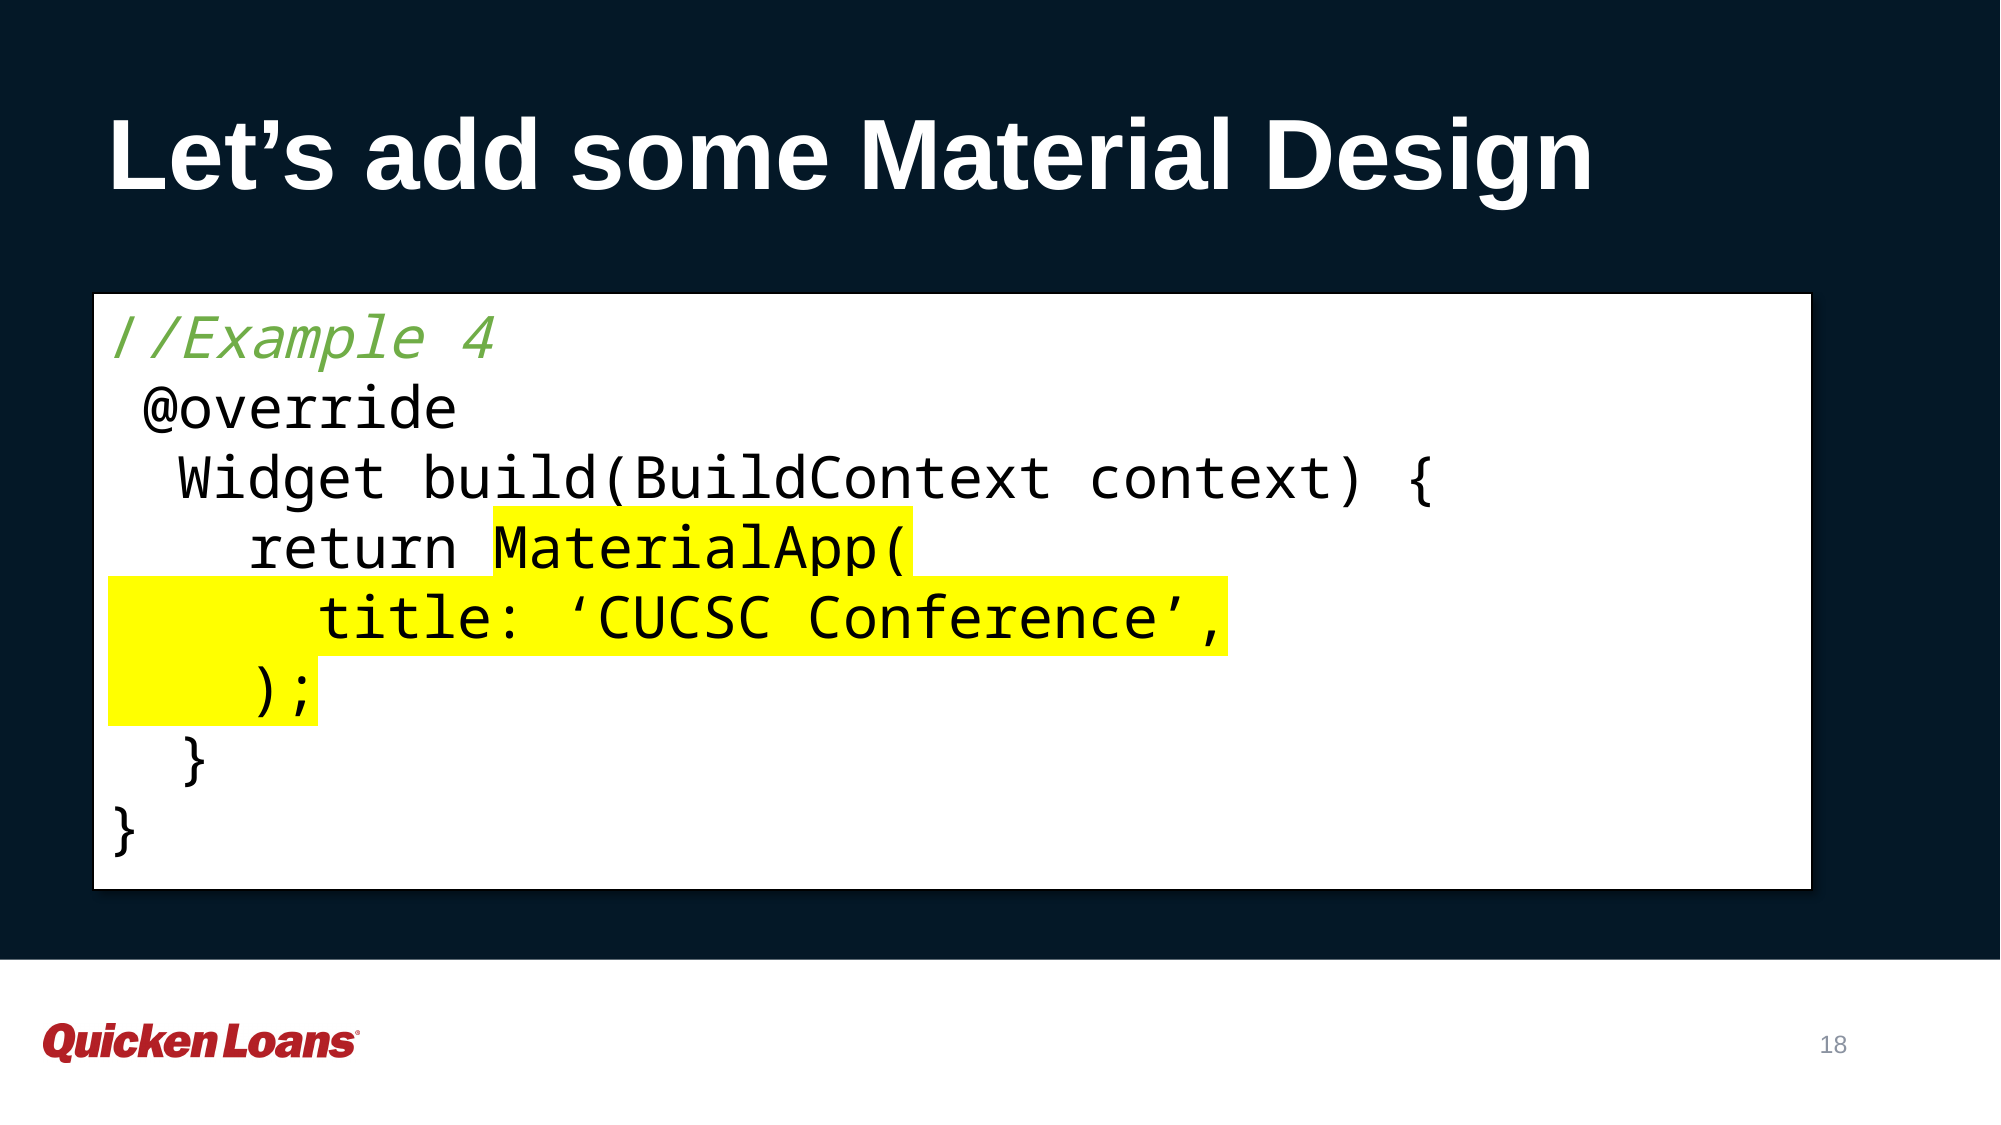

Let’s add some Material Design
//Example 4
 @override
  Widget build(BuildContext context) {
    return MaterialApp(
      title: ‘CUCSC Conference’,
    );
  }
}

18